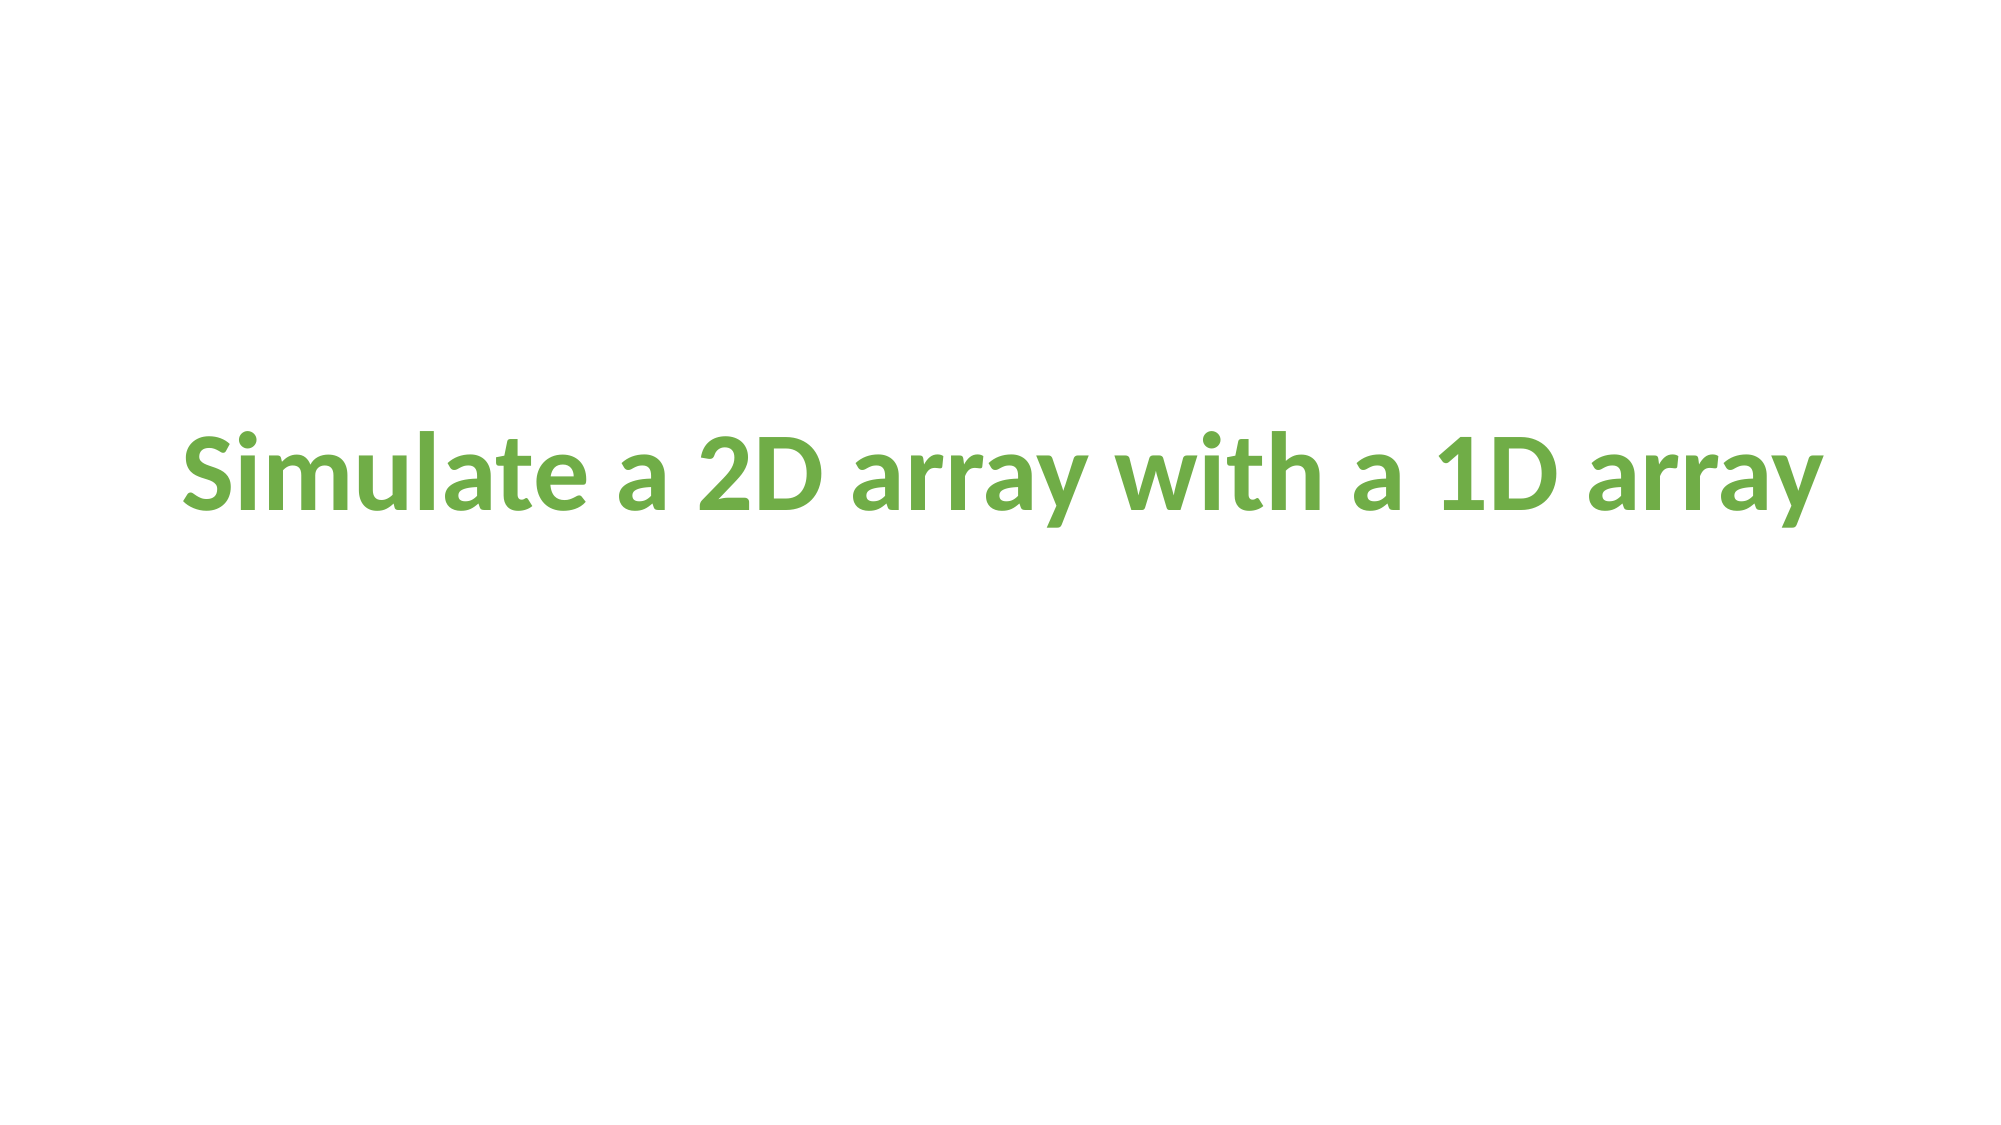

Simulate a 2D array with a 1D array